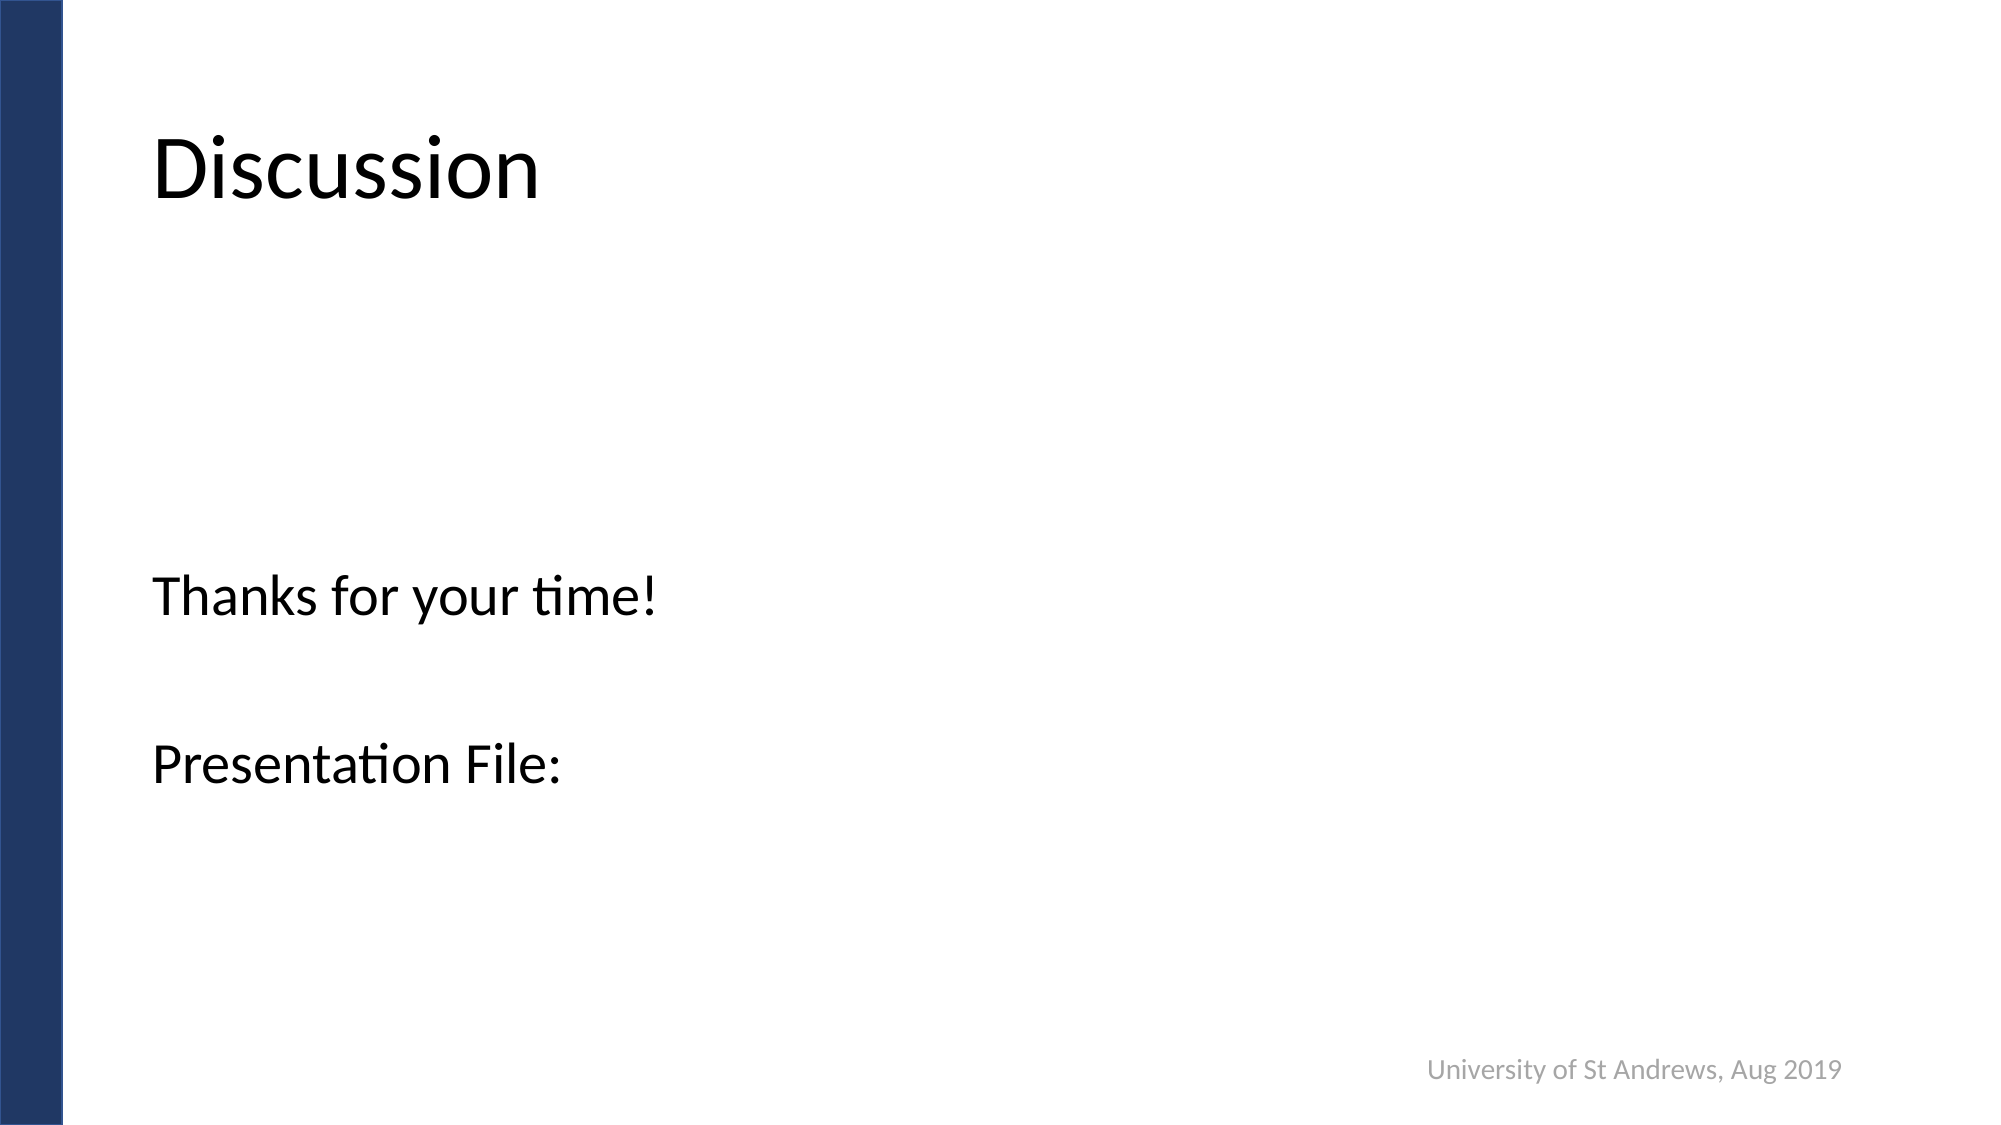

# Discussion

Thanks for your time!

Presentation File: